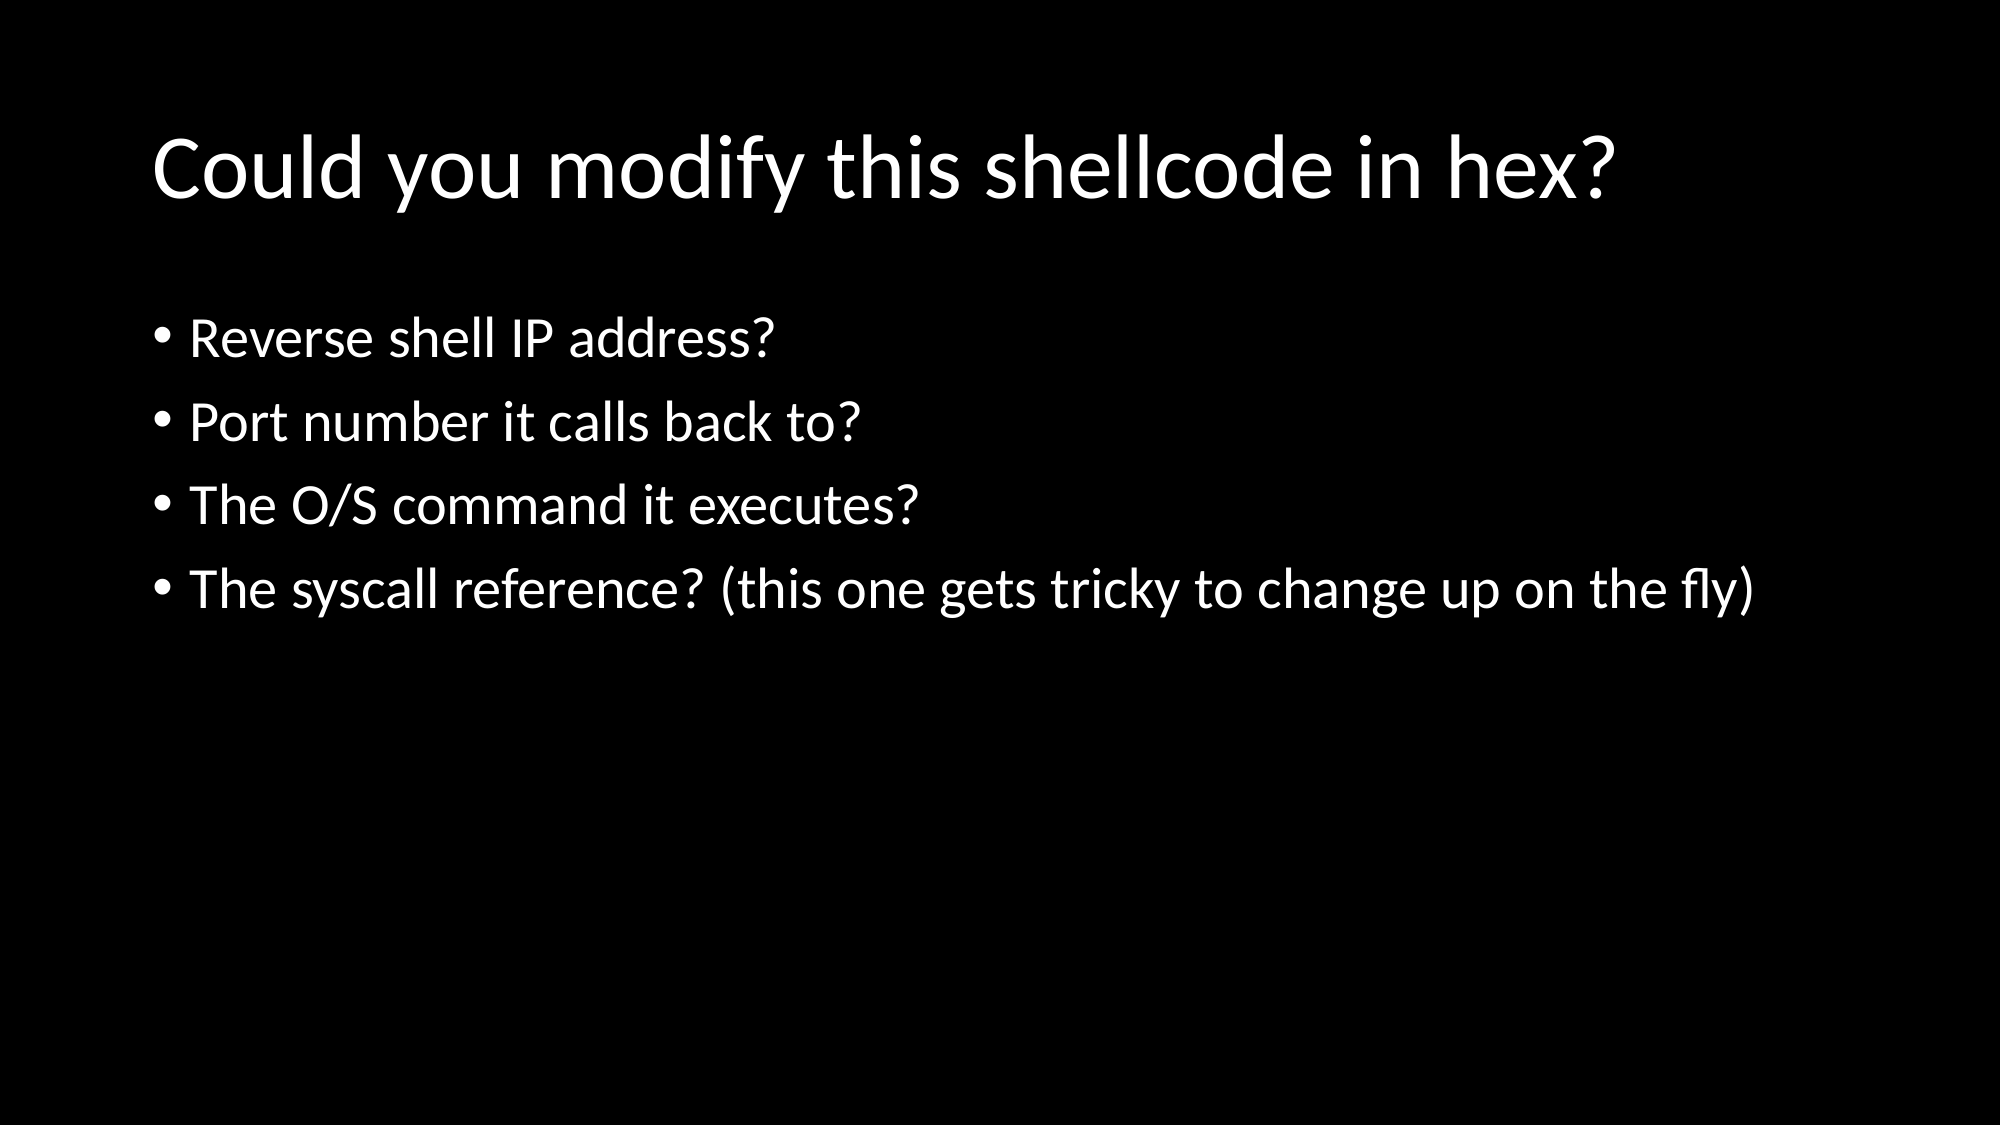

# Could you modify this shellcode in hex?
Reverse shell IP address?
Port number it calls back to?
The O/S command it executes?
The syscall reference? (this one gets tricky to change up on the fly)